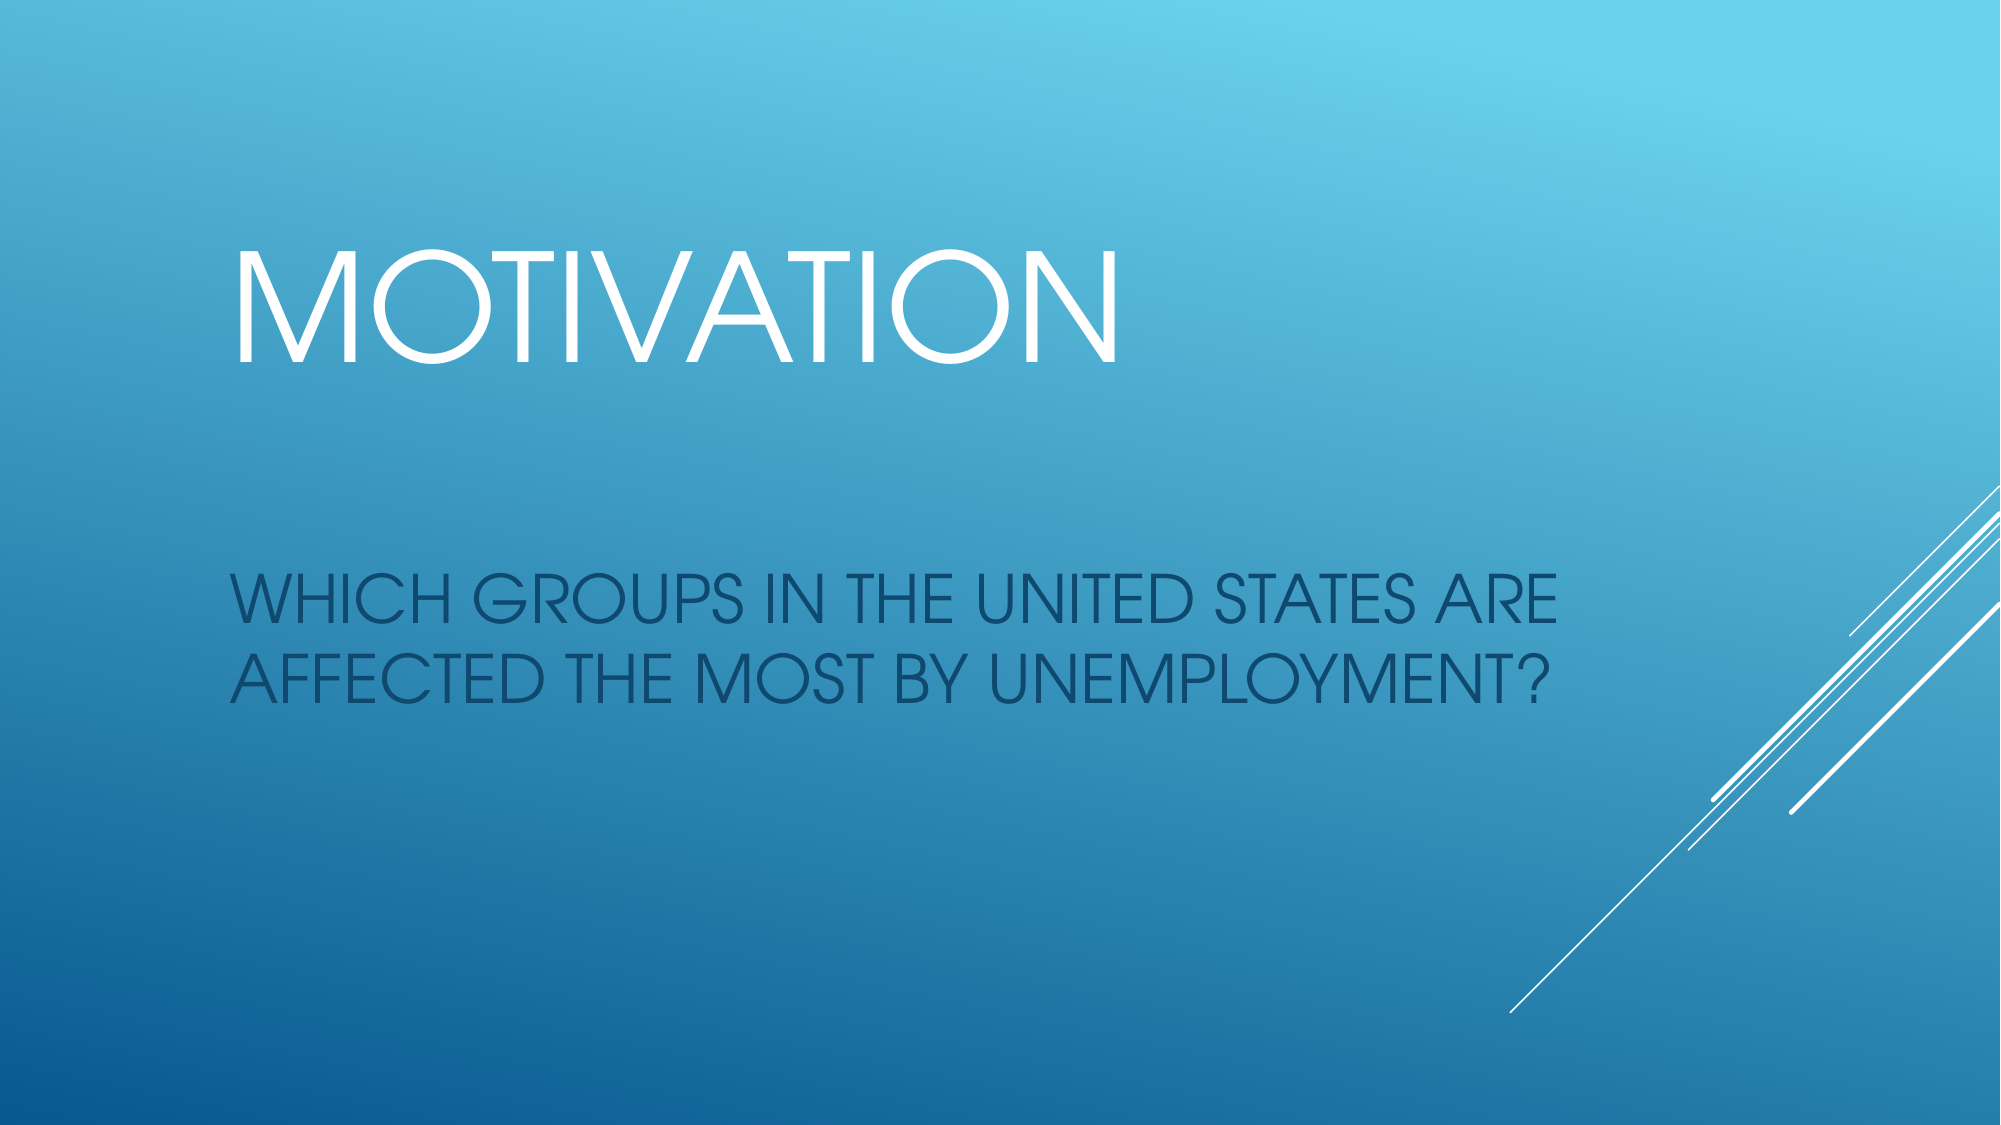

# Motivation
Which groups in the United States are affected the most by Unemployment?